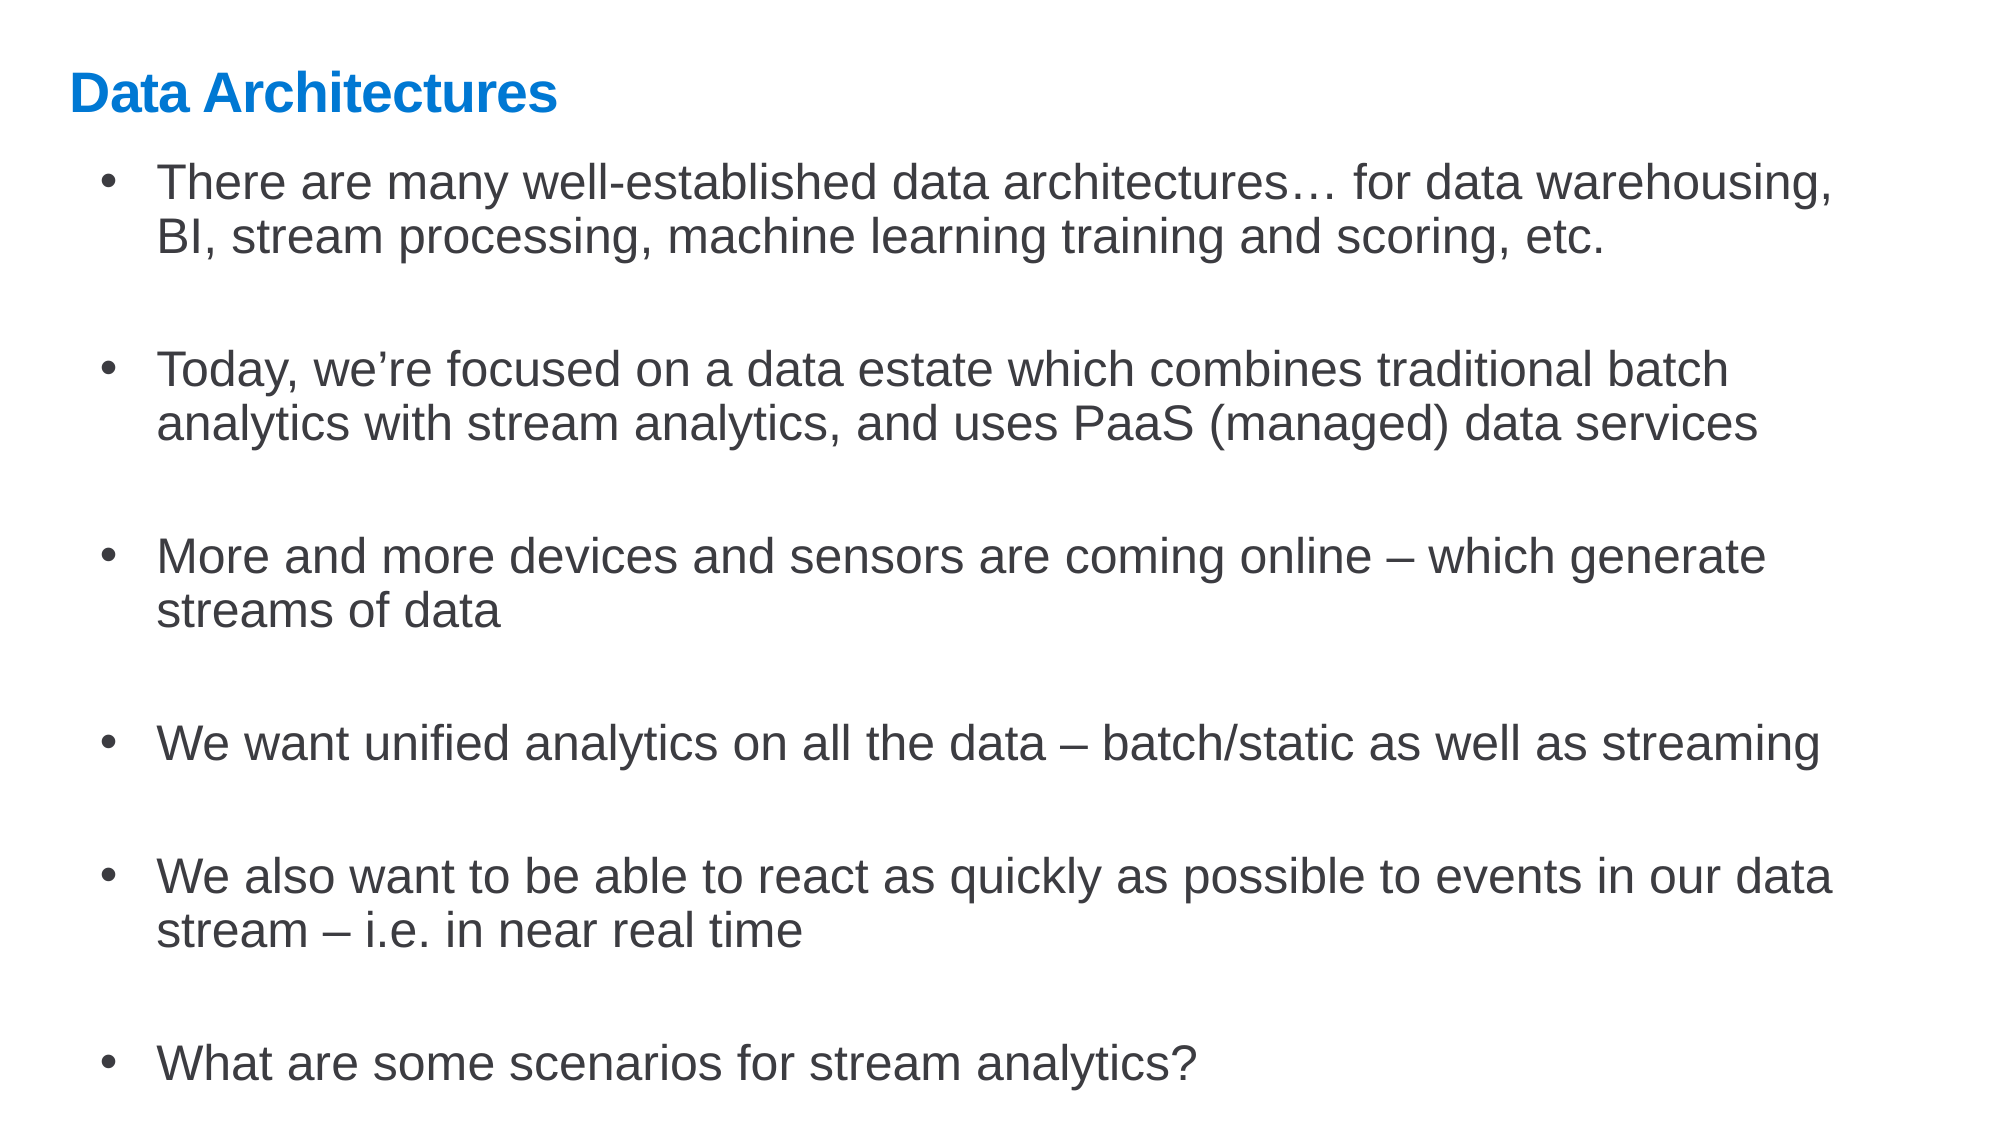

# Data Architectures
There are many well-established data architectures… for data warehousing, BI, stream processing, machine learning training and scoring, etc.

Today, we’re focused on a data estate which combines traditional batch analytics with stream analytics, and uses PaaS (managed) data services

More and more devices and sensors are coming online – which generate streams of data

We want unified analytics on all the data – batch/static as well as streaming

We also want to be able to react as quickly as possible to events in our data stream – i.e. in near real time

What are some scenarios for stream analytics?